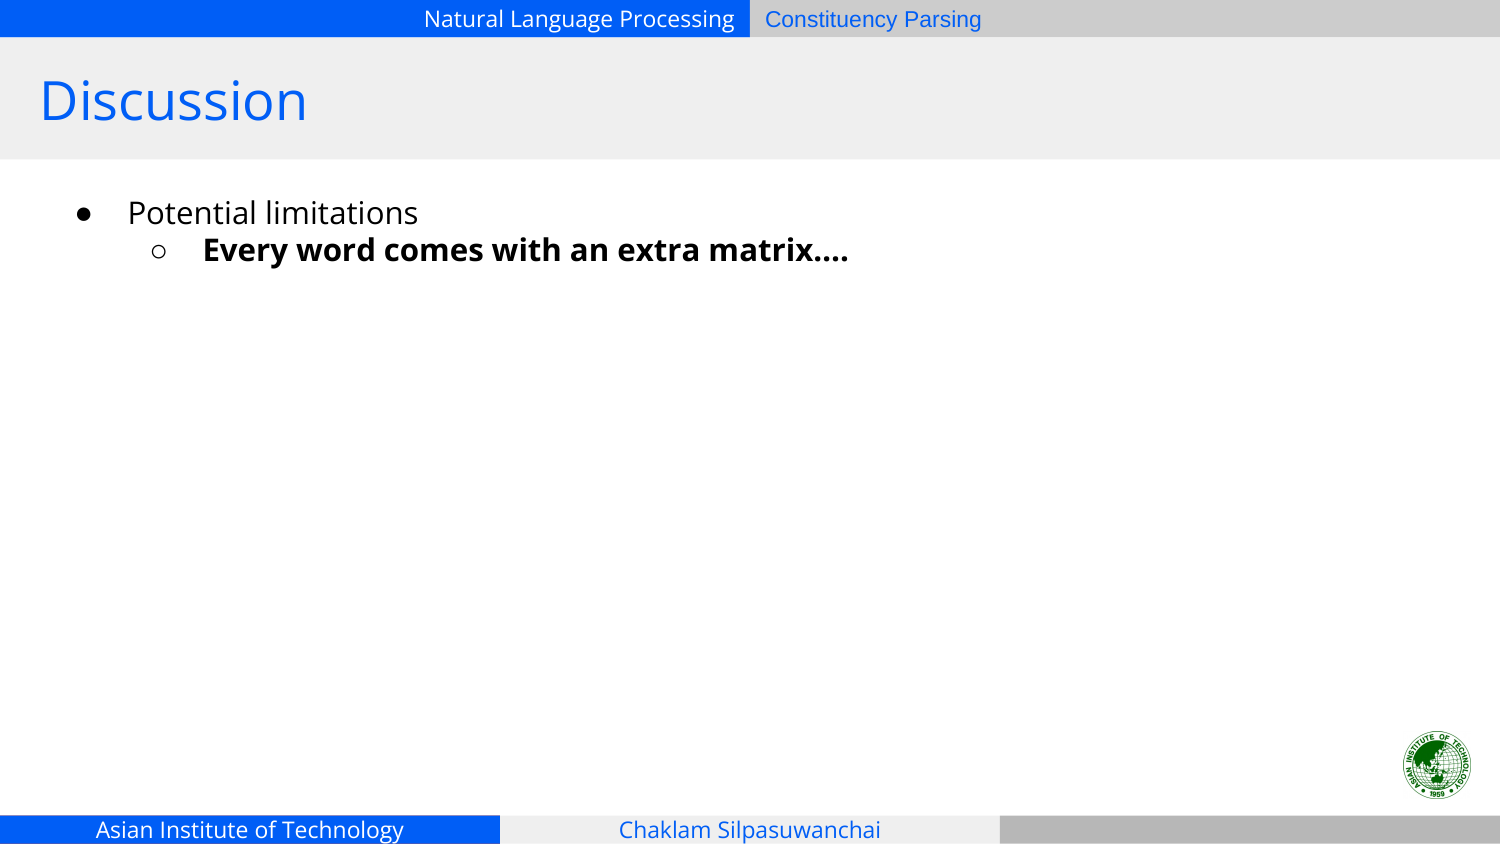

# Discussion
Potential limitations
Every word comes with an extra matrix….